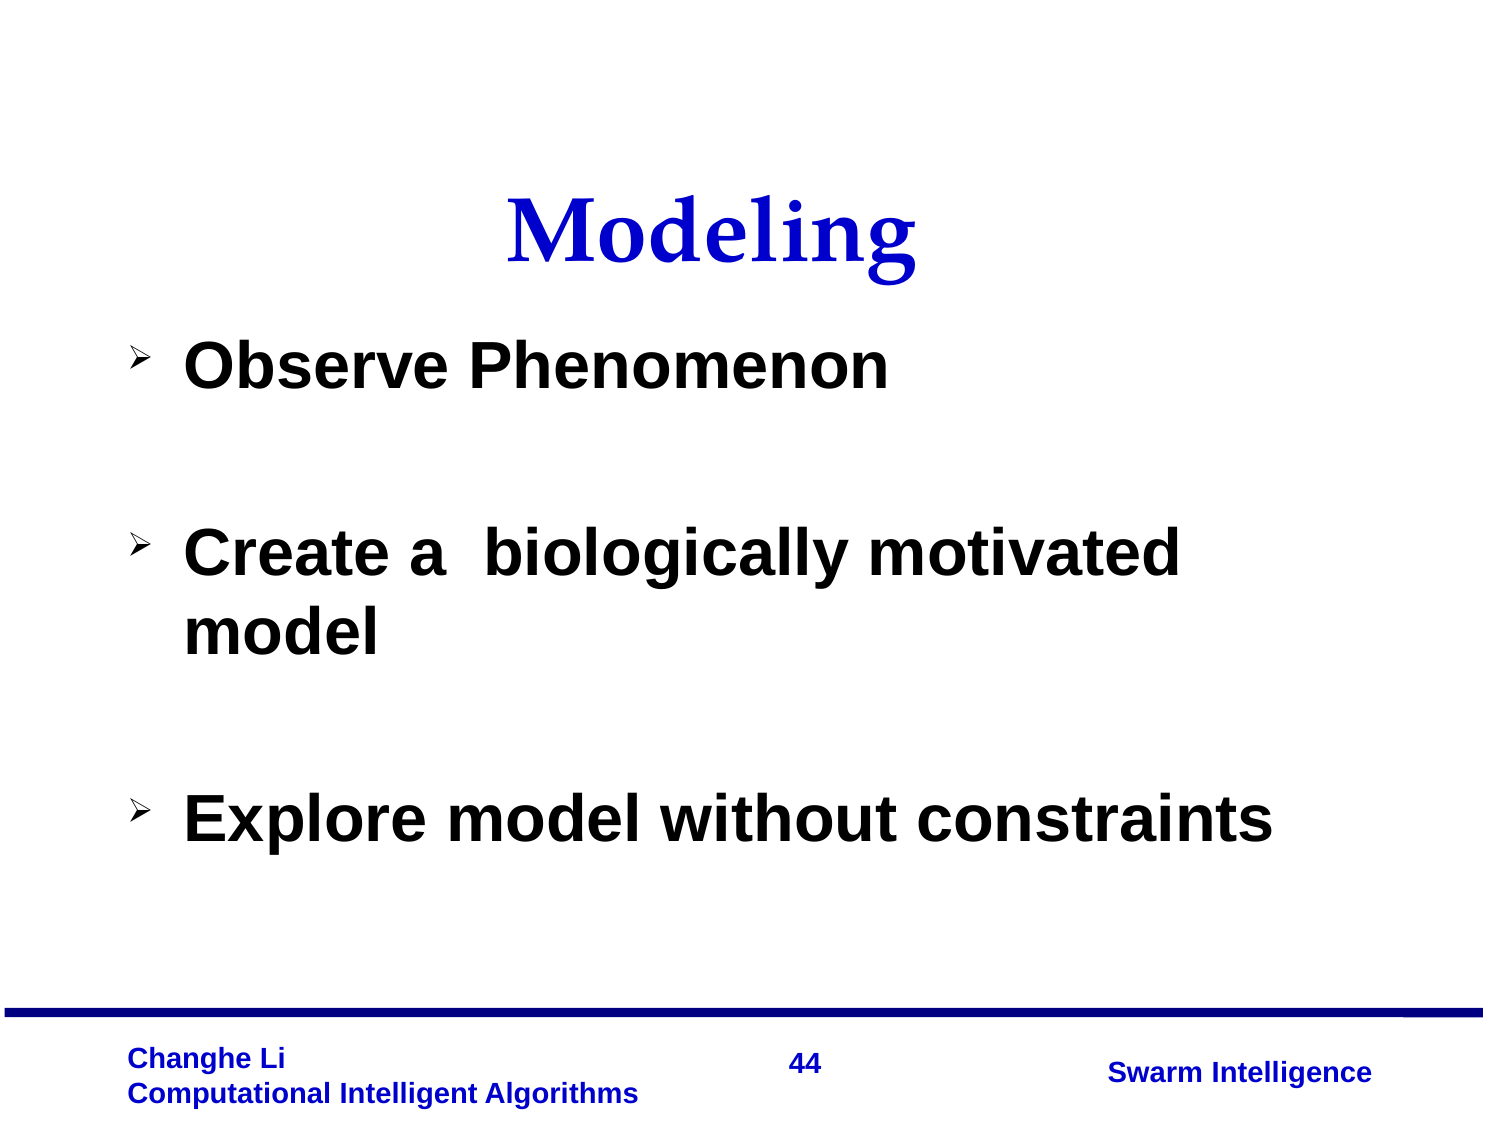

Modeling
Observe Phenomenon

Create a  biologically motivated model

Explore model without constraints